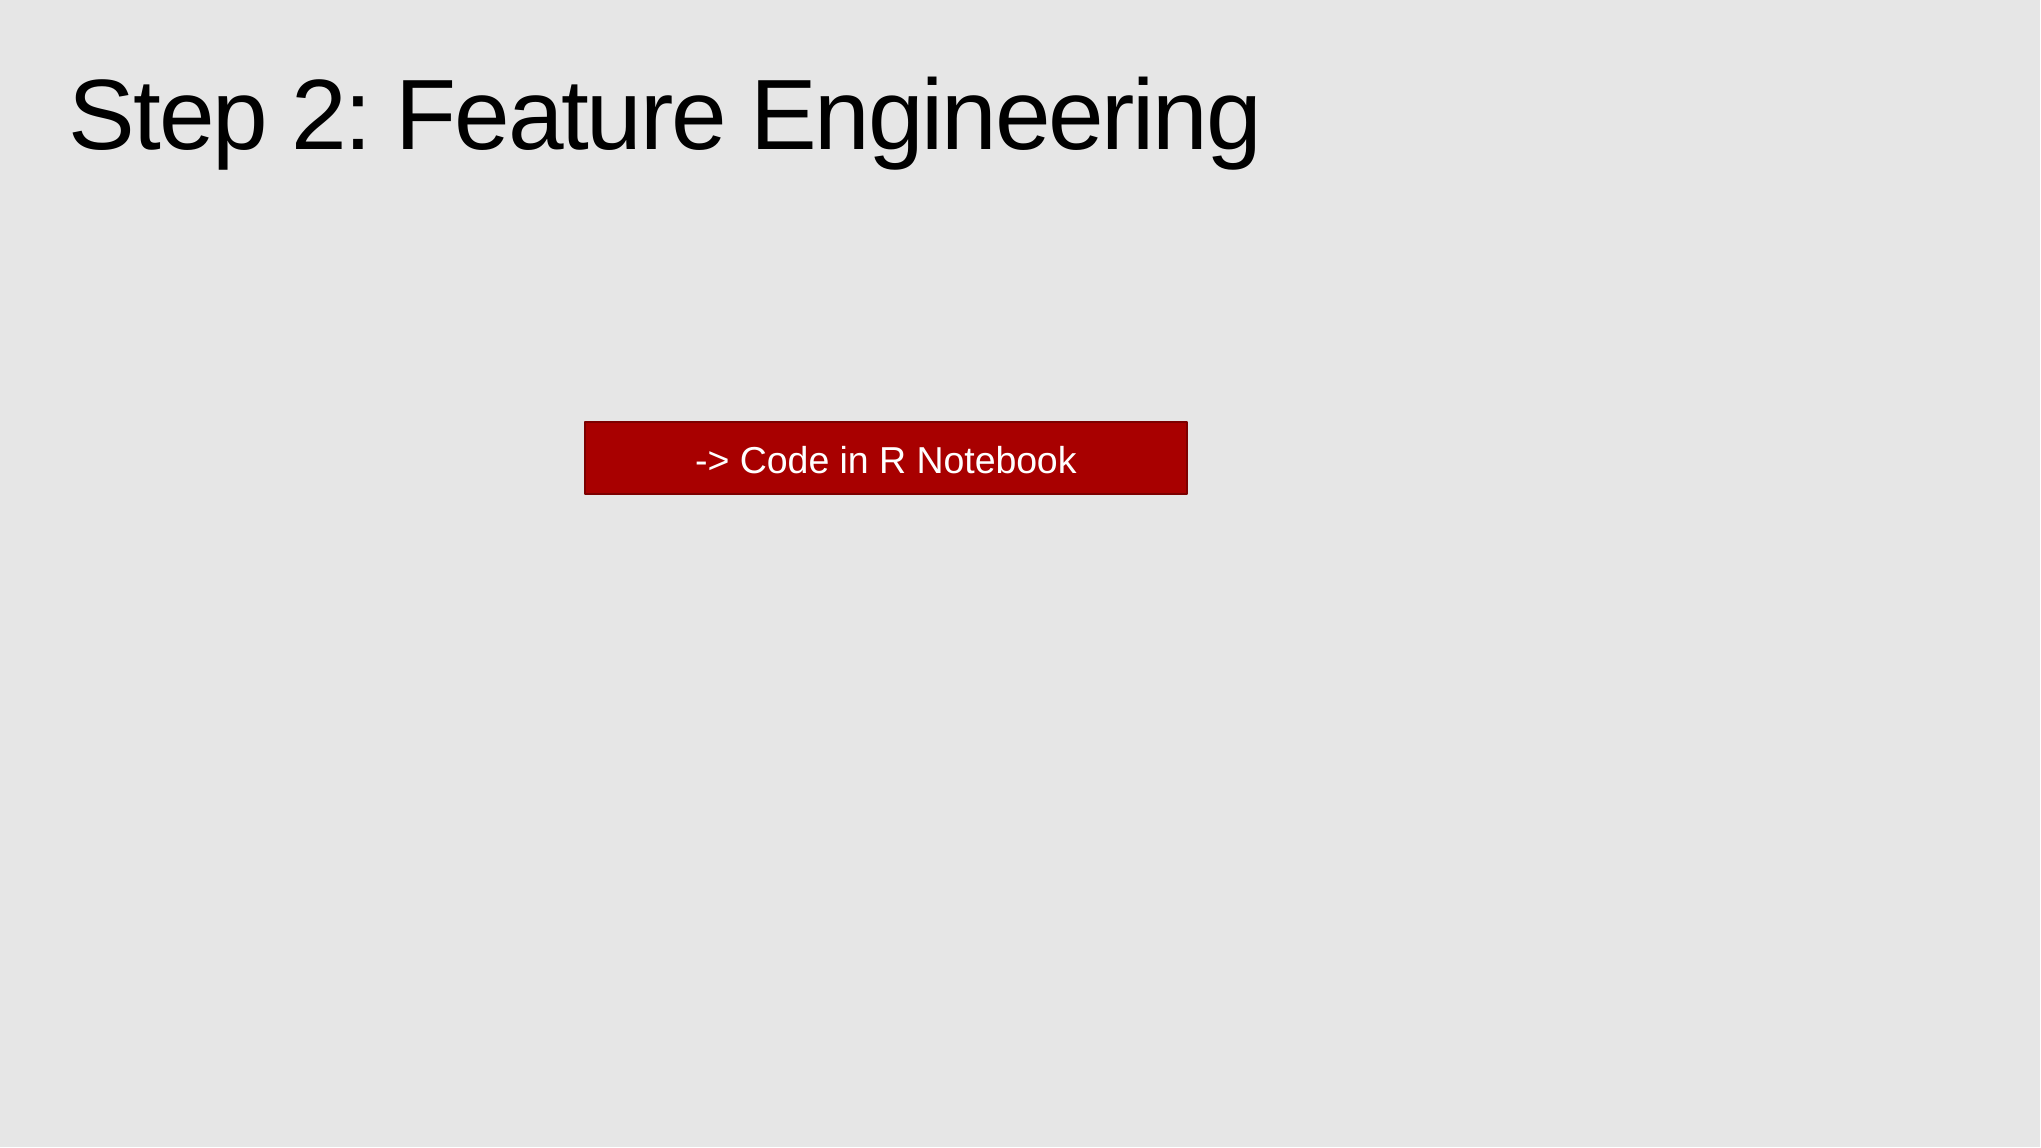

# Step 2: Feature Engineering
-> Code in R Notebook